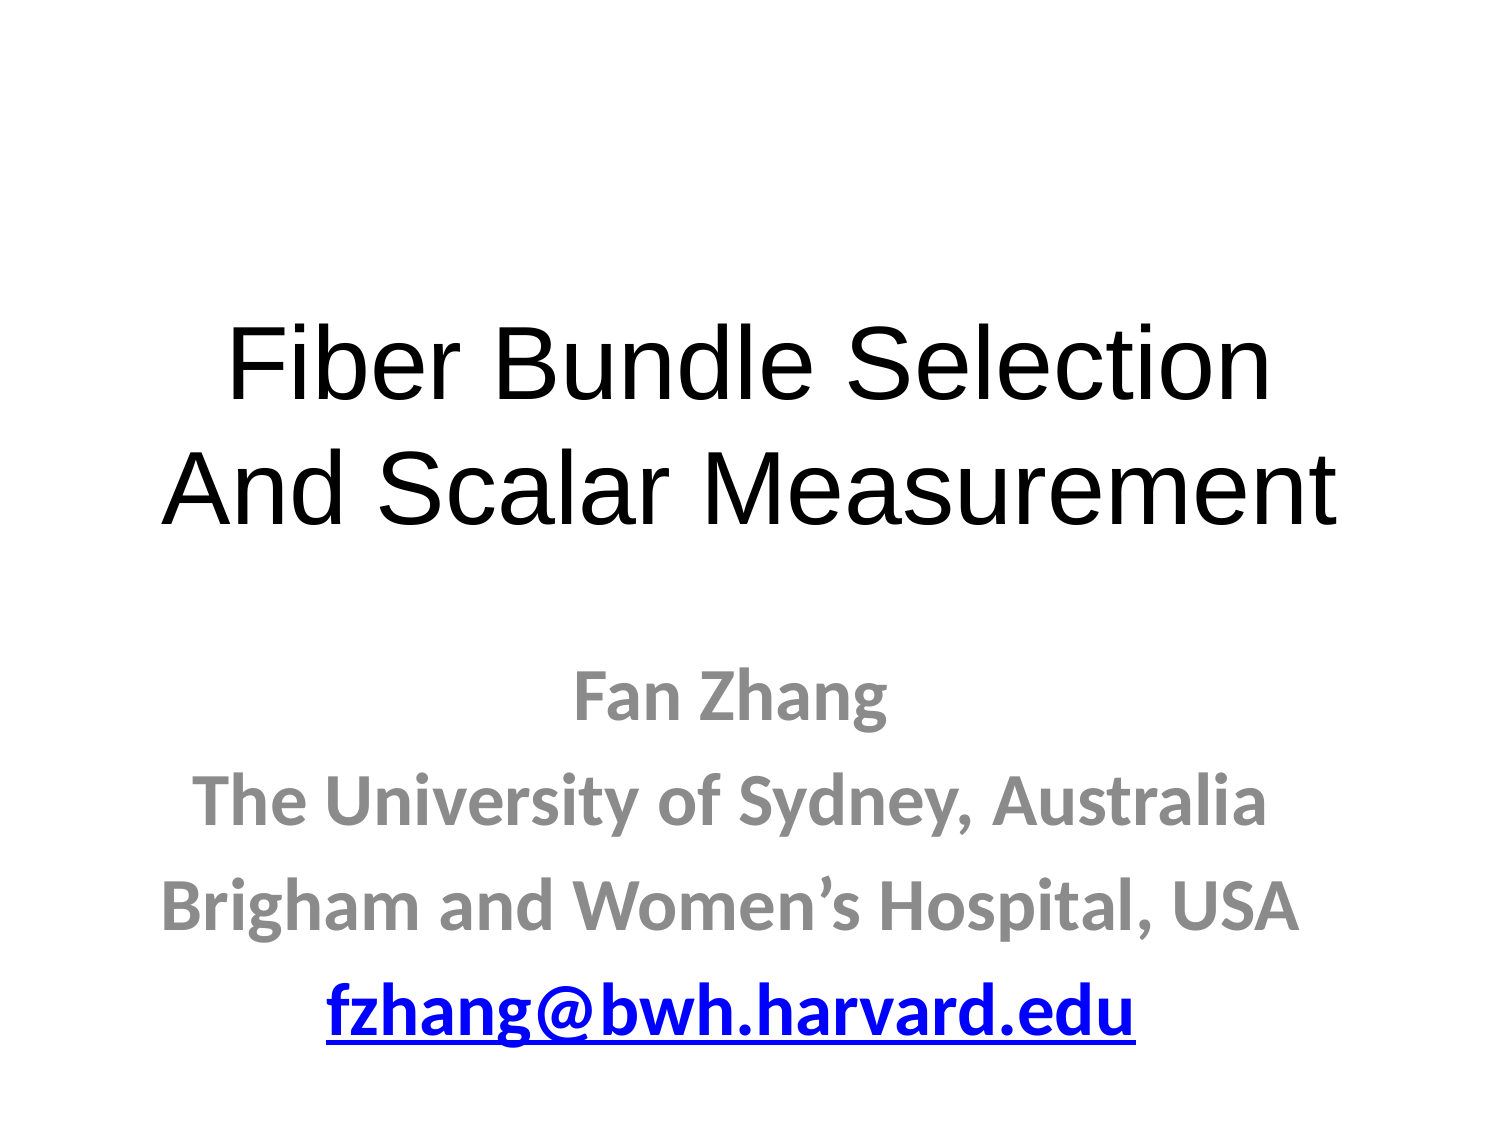

# Fiber Bundle Selection And Scalar Measurement
Fan Zhang
The University of Sydney, Australia
Brigham and Women’s Hospital, USA
fzhang@bwh.harvard.edu